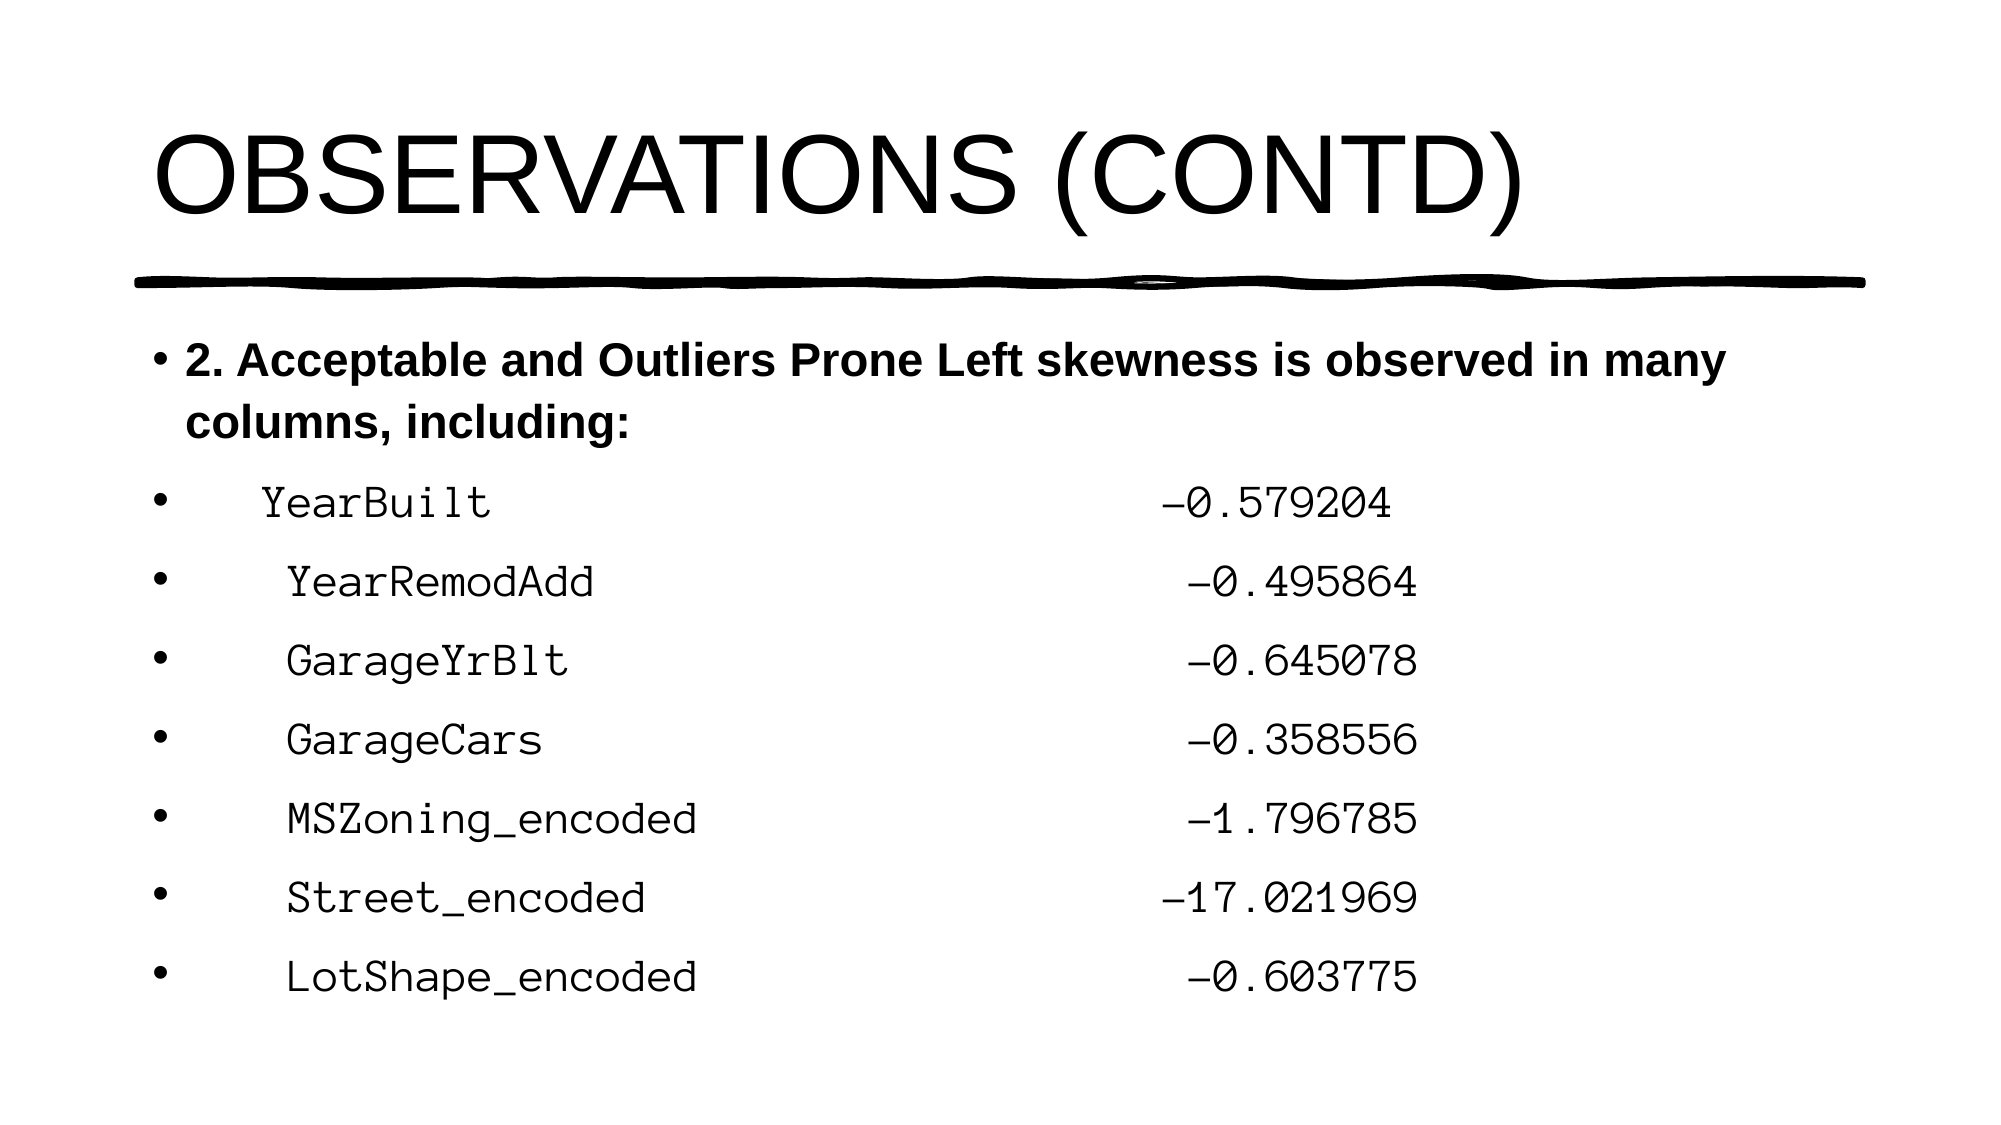

# OBSERVATIONS (CONTD)
2. Acceptable and Outliers Prone Left skewness is observed in many columns, including:
   YearBuilt                          -0.579204
    YearRemodAdd                       -0.495864
    GarageYrBlt                        -0.645078
    GarageCars                         -0.358556
    MSZoning_encoded                   -1.796785
    Street_encoded                    -17.021969
    LotShape_encoded                   -0.603775